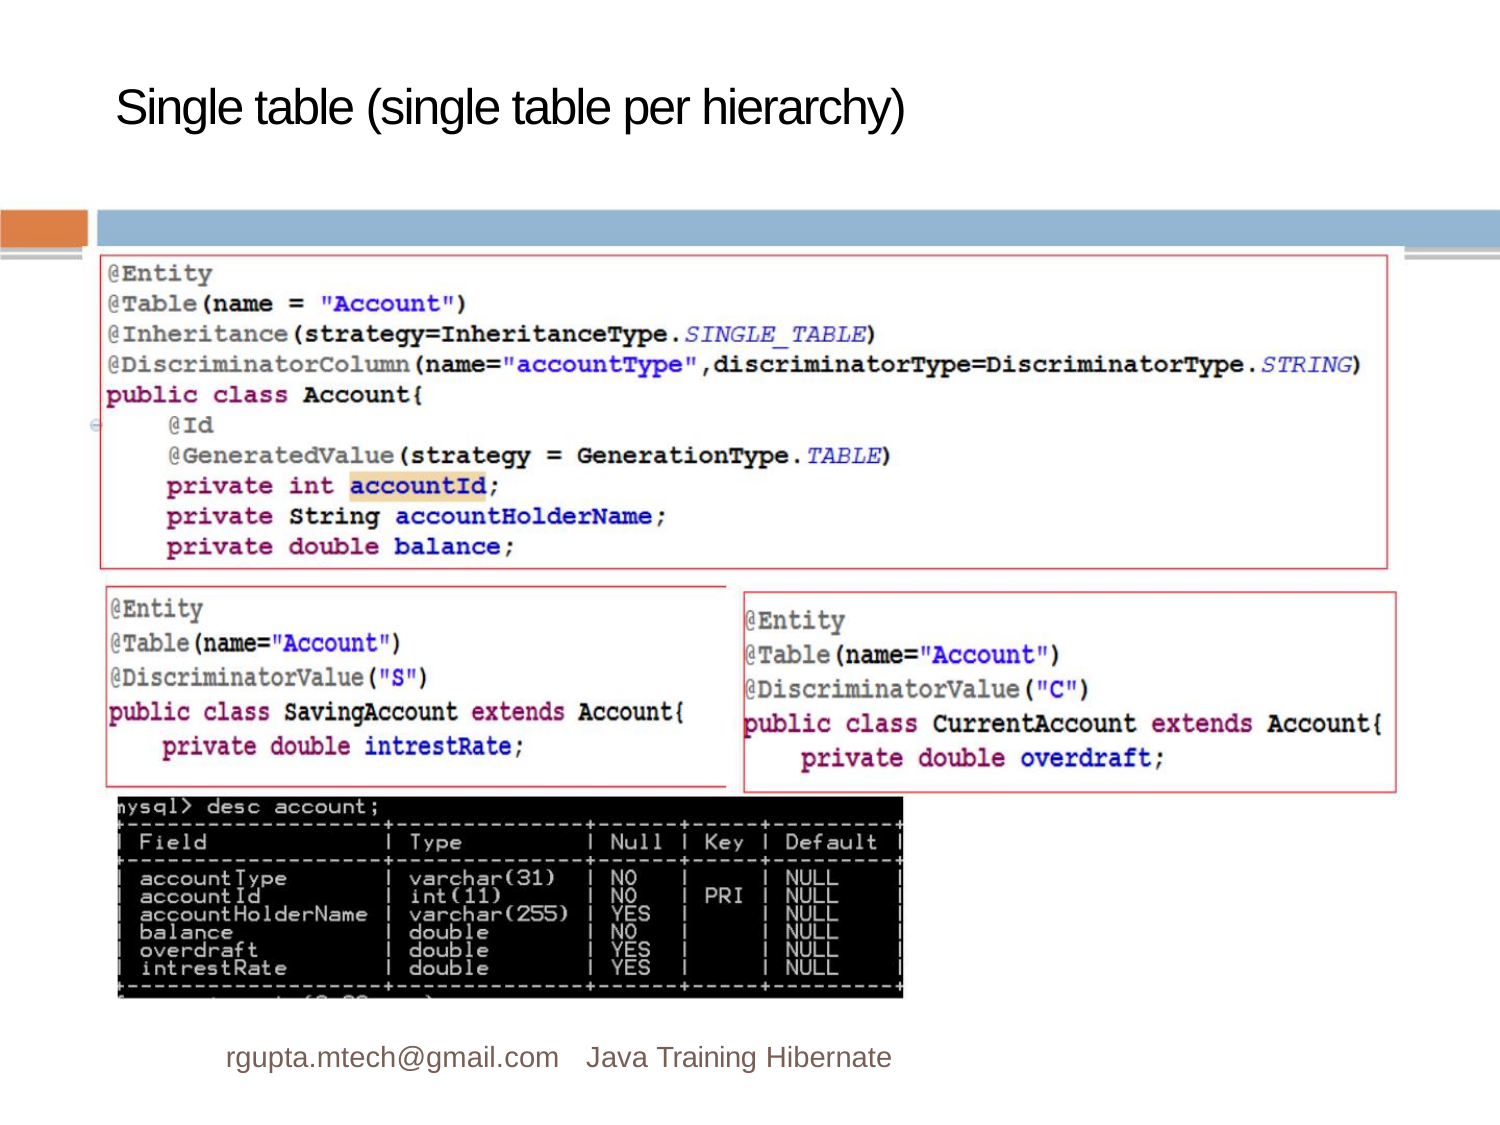

Single table (single table per hierarchy)
rgupta.mtech@gmail.com Java Training Hibernate